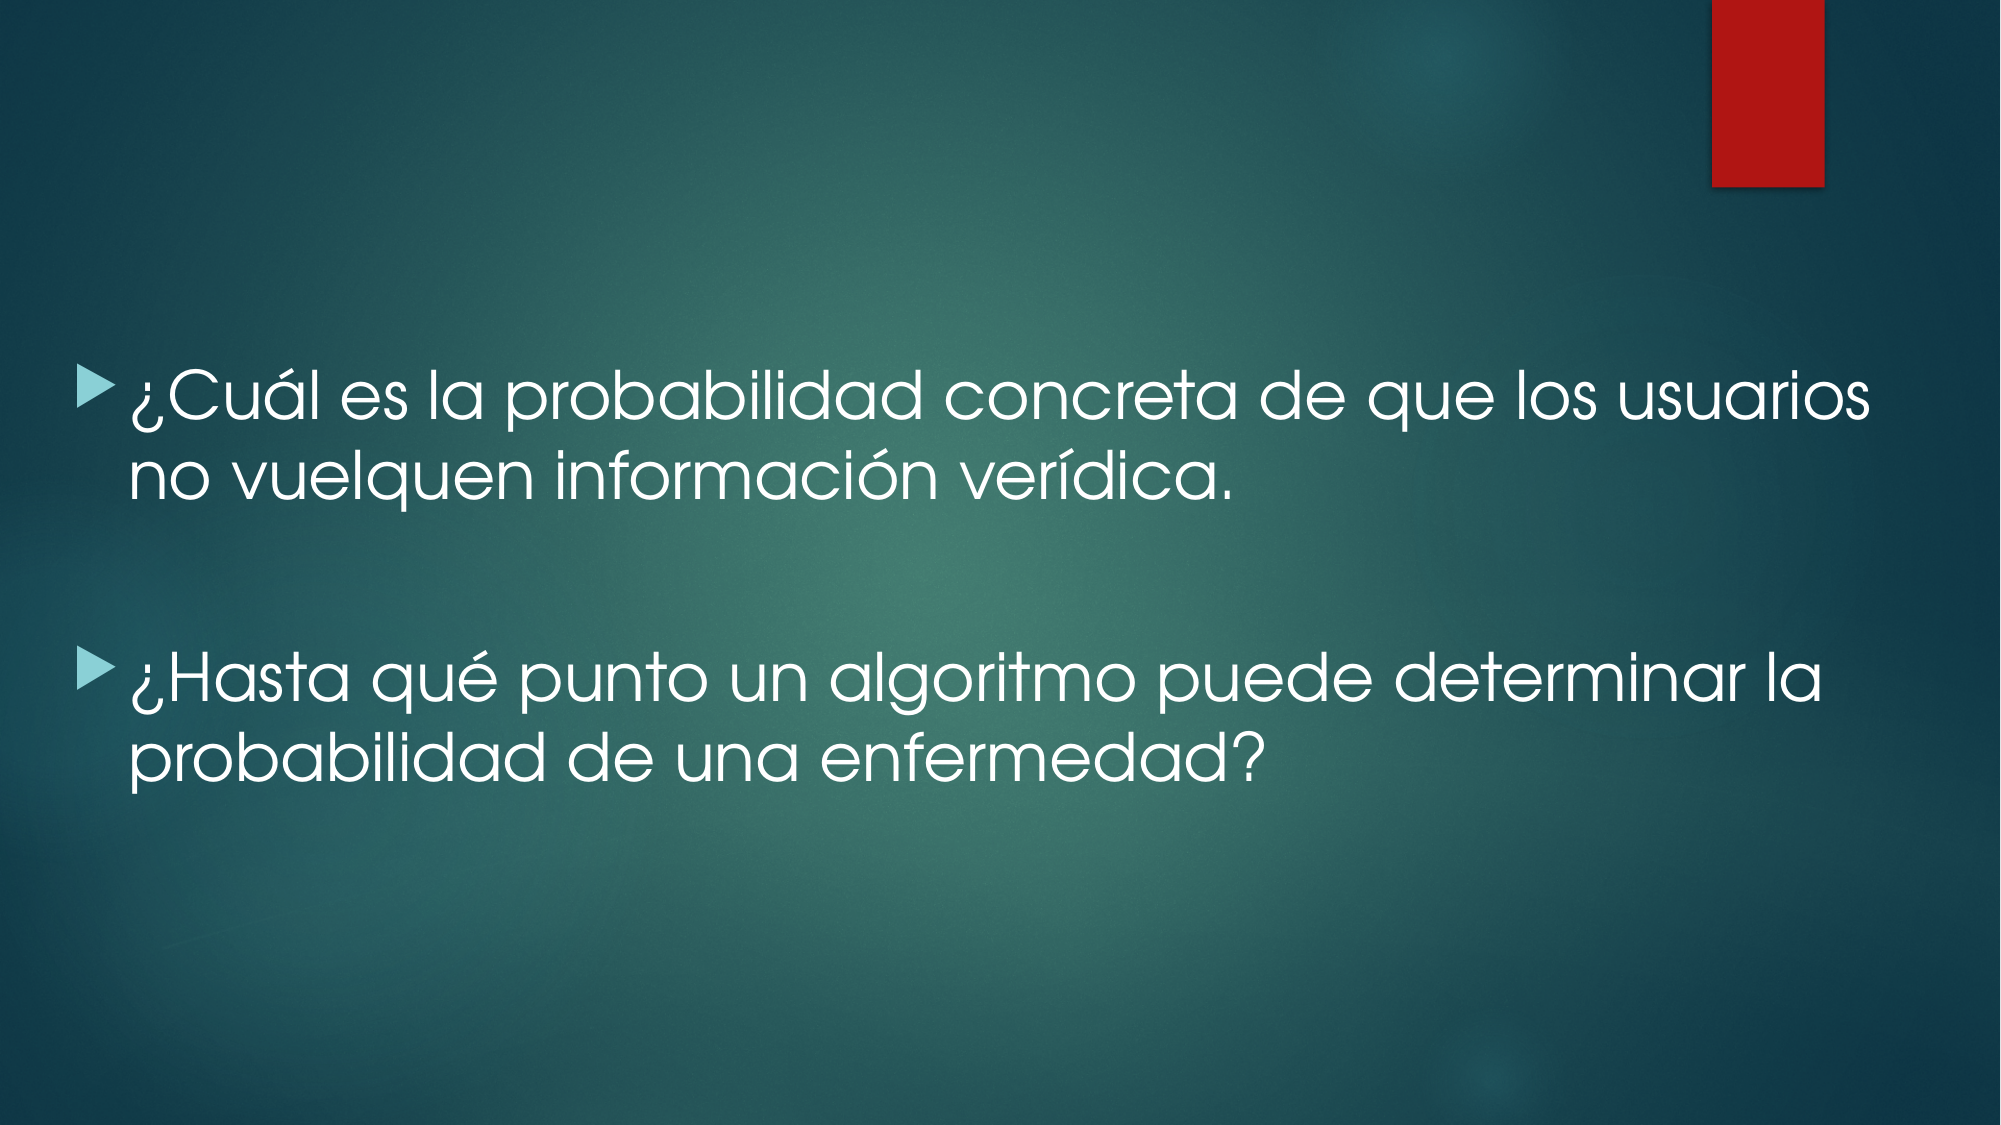

¿Cuál es la probabilidad concreta de que los usuarios no vuelquen información verídica.

¿Hasta qué punto un algoritmo puede determinar la probabilidad de una enfermedad?